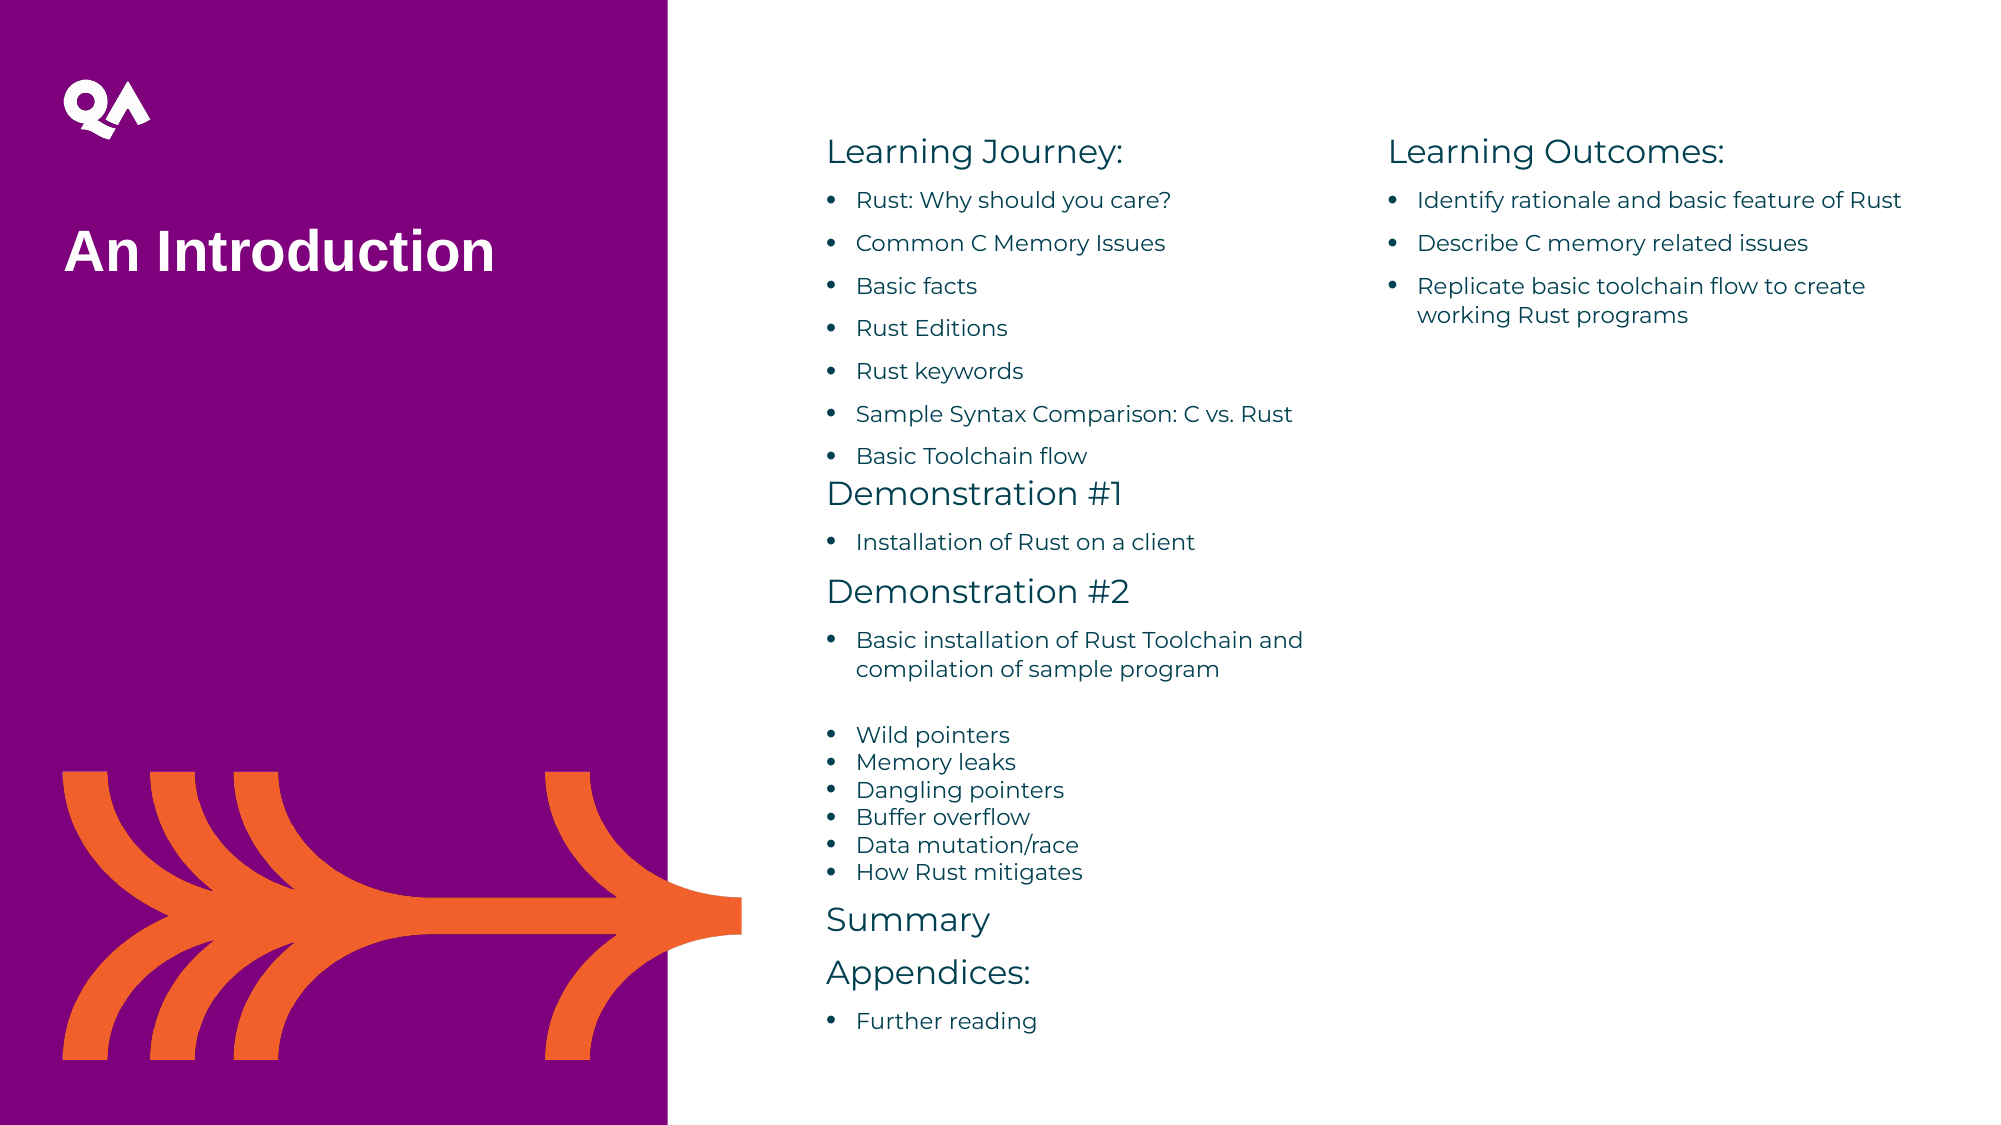

Learning Journey:
Rust: Why should you care?
Common C Memory Issues
Basic facts
Rust Editions
Rust keywords
Sample Syntax Comparison: C vs. Rust
Basic Toolchain flow
Demonstration #1
Installation of Rust on a client
Demonstration #2
Basic installation of Rust Toolchain and compilation of sample program
Wild pointers
Memory leaks
Dangling pointers
Buffer overflow
Data mutation/race
How Rust mitigates
Summary
Appendices:
Further reading
Learning Outcomes:
Identify rationale and basic feature of Rust
Describe C memory related issues
Replicate basic toolchain flow to create working Rust programs

An Introduction